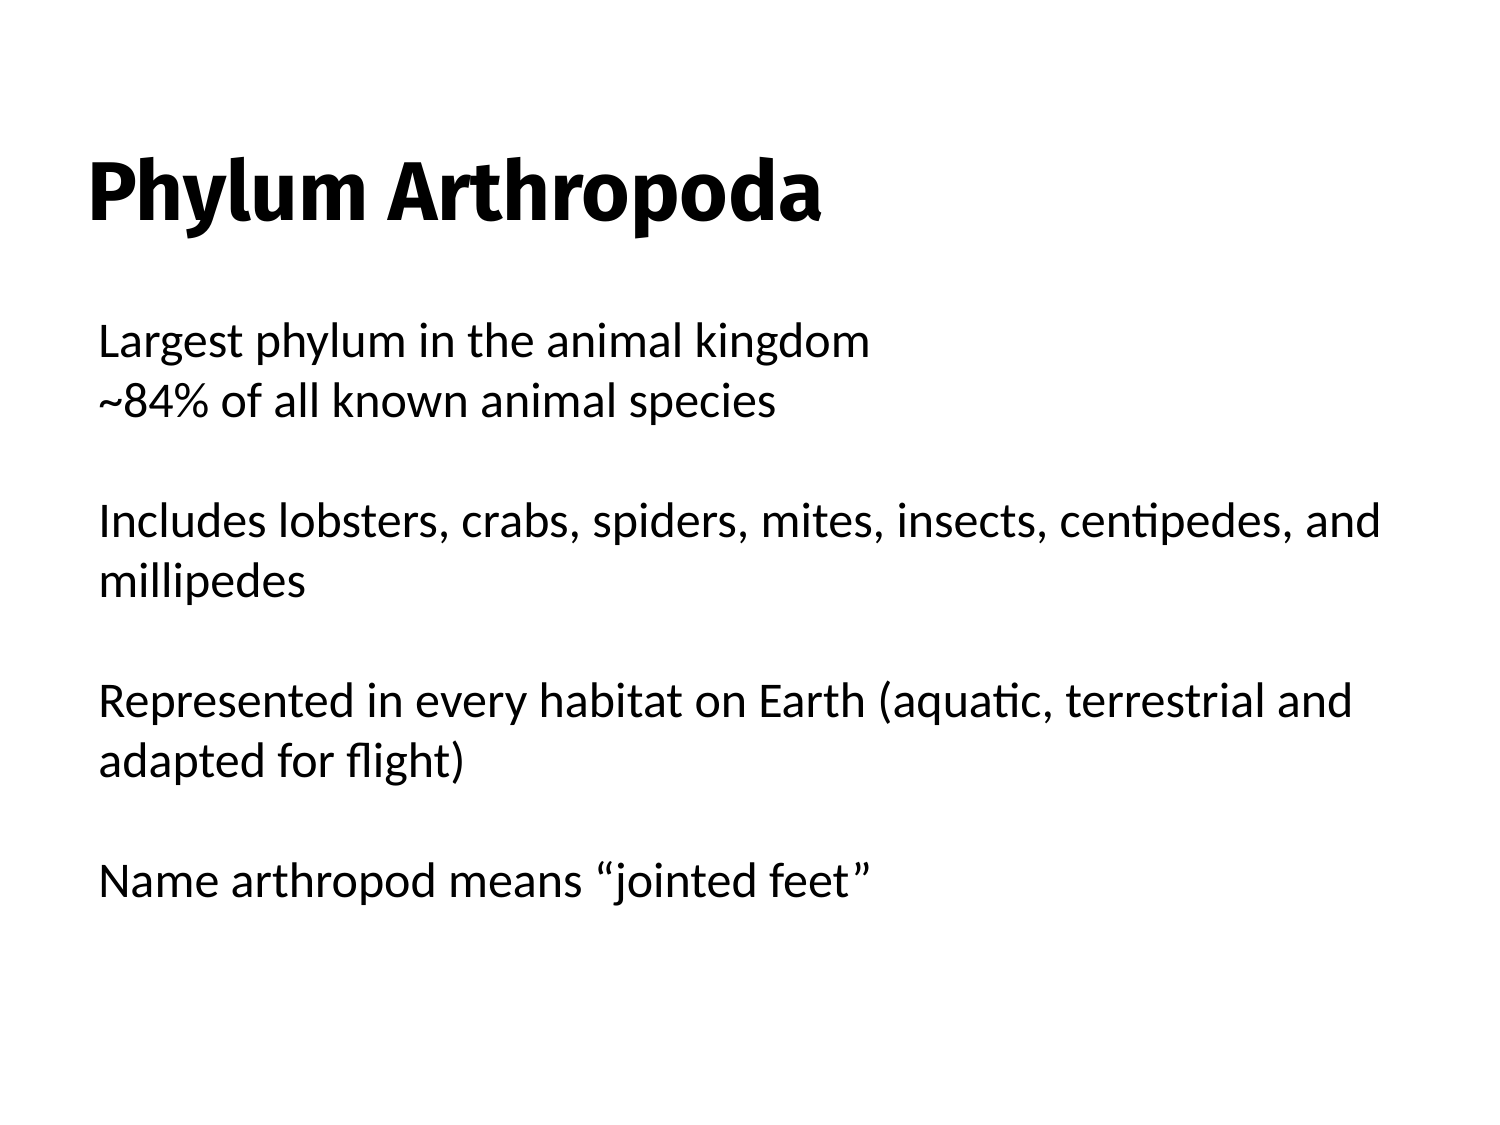

# Phylum Arthropoda
Largest phylum in the animal kingdom
~84% of all known animal species

Includes lobsters, crabs, spiders, mites, insects, centipedes, and millipedes

Represented in every habitat on Earth (aquatic, terrestrial and adapted for flight)

Name arthropod means “jointed feet”